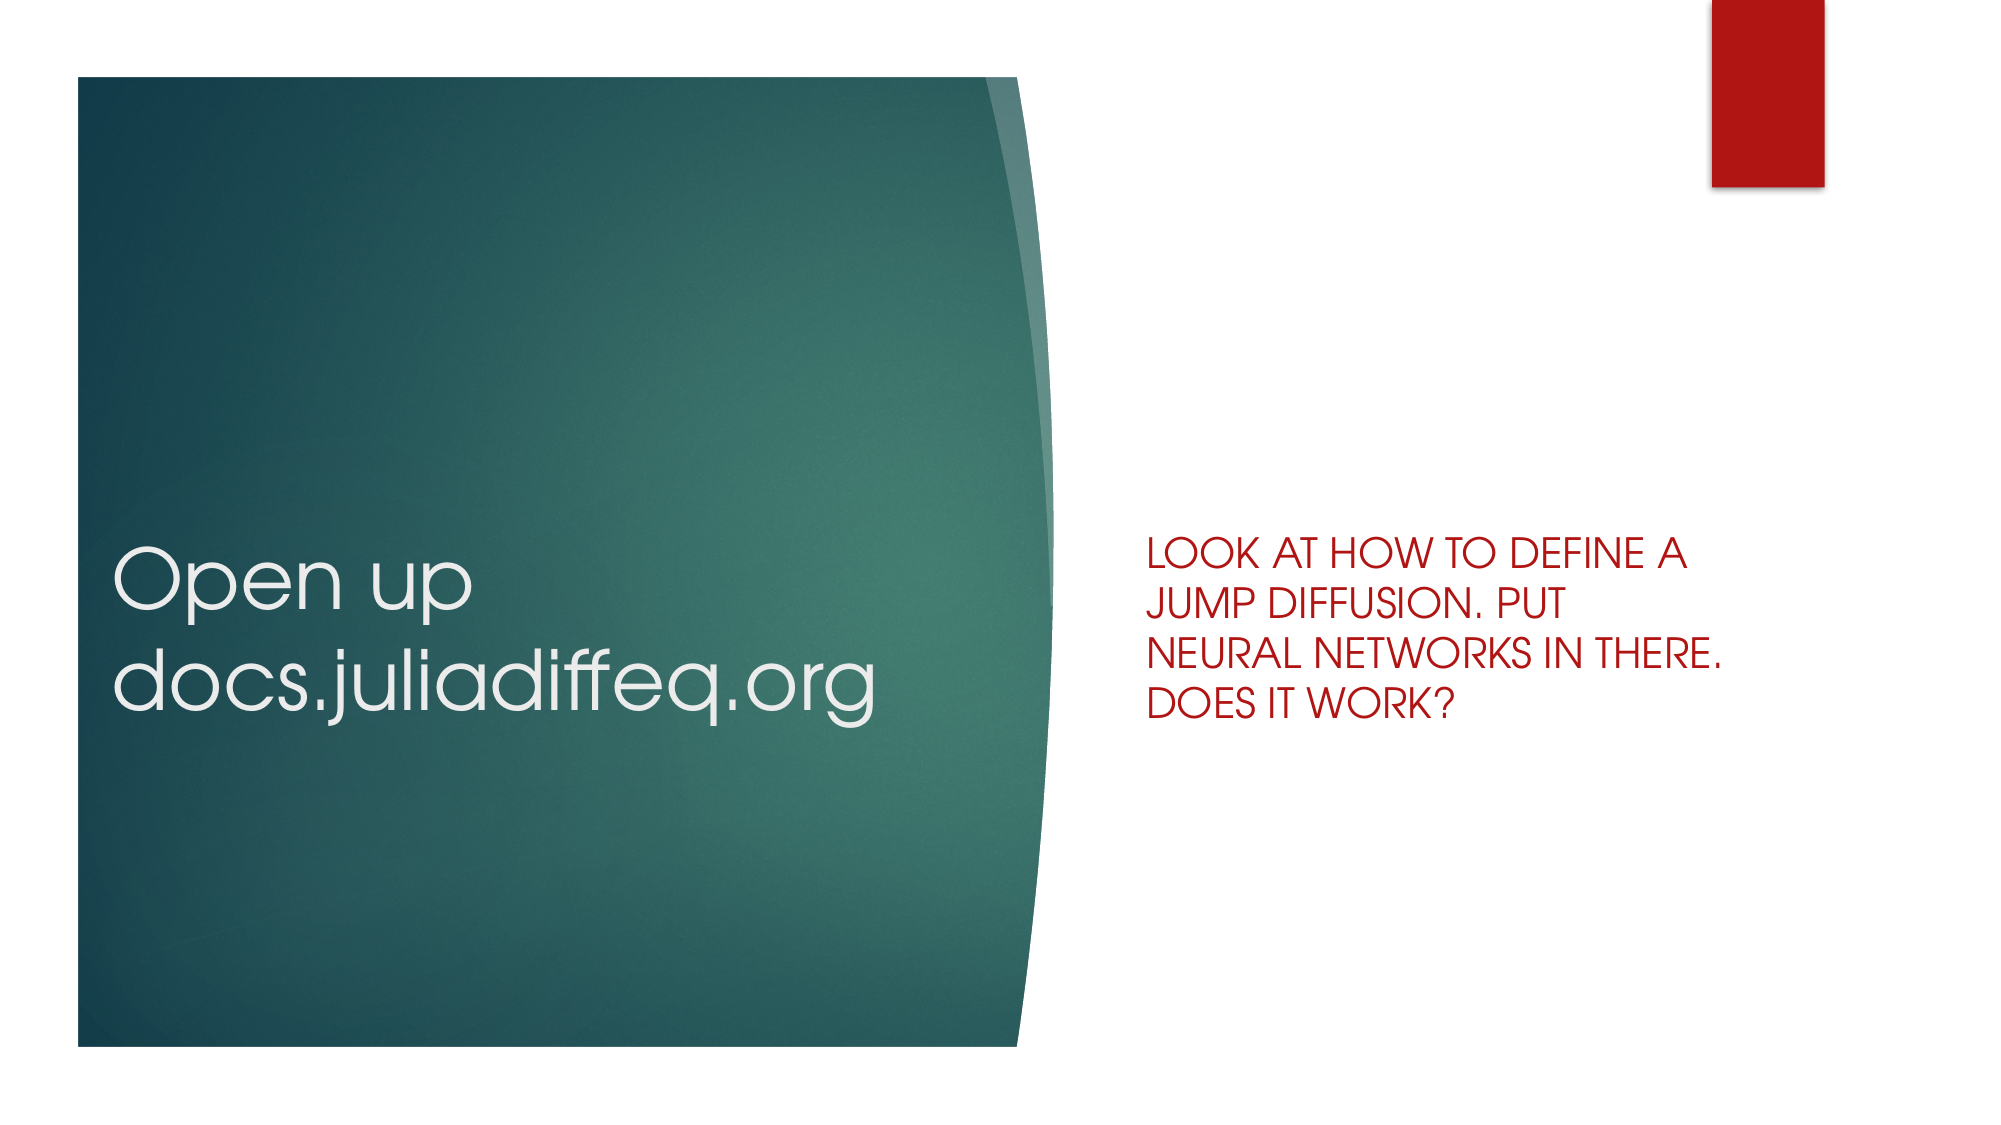

# Open up docs.juliadiffeq.org
Look at how to define a Jump Diffusion. Put Neural Networks in there. Does it work?